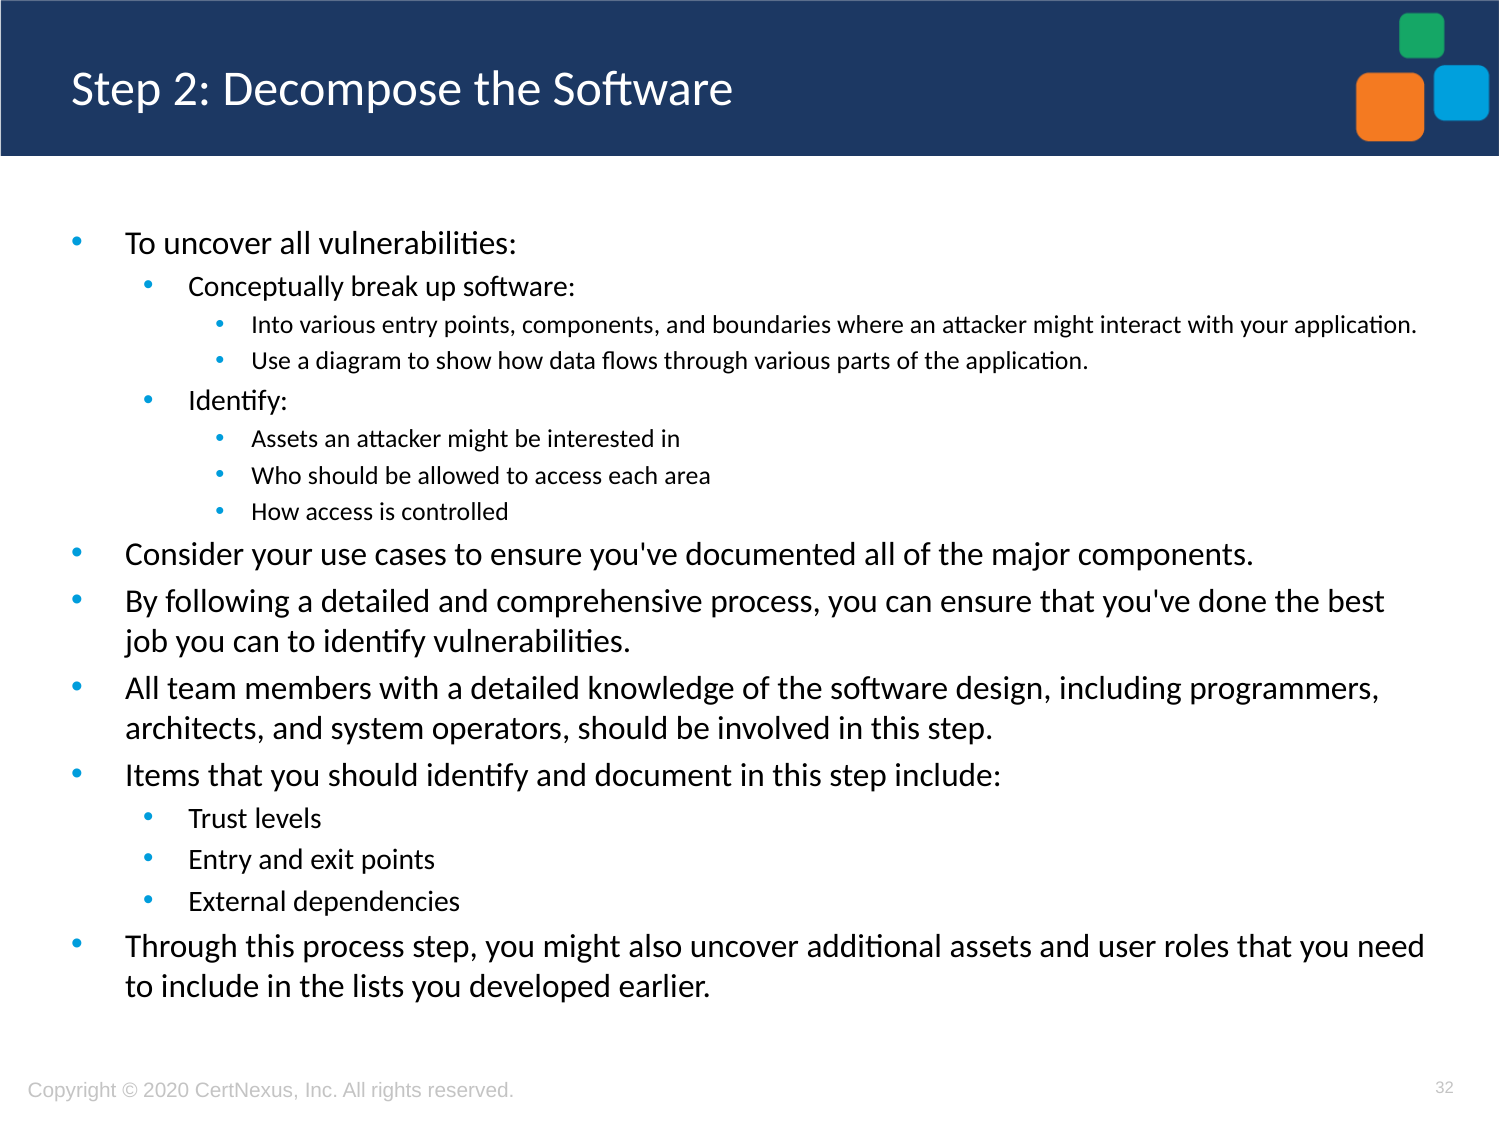

# Step 2: Decompose the Software
To uncover all vulnerabilities:
Conceptually break up software:
Into various entry points, components, and boundaries where an attacker might interact with your application.
Use a diagram to show how data flows through various parts of the application.
Identify:
Assets an attacker might be interested in
Who should be allowed to access each area
How access is controlled
Consider your use cases to ensure you've documented all of the major components.
By following a detailed and comprehensive process, you can ensure that you've done the best job you can to identify vulnerabilities.
All team members with a detailed knowledge of the software design, including programmers, architects, and system operators, should be involved in this step.
Items that you should identify and document in this step include:
Trust levels
Entry and exit points
External dependencies
Through this process step, you might also uncover additional assets and user roles that you need to include in the lists you developed earlier.
32